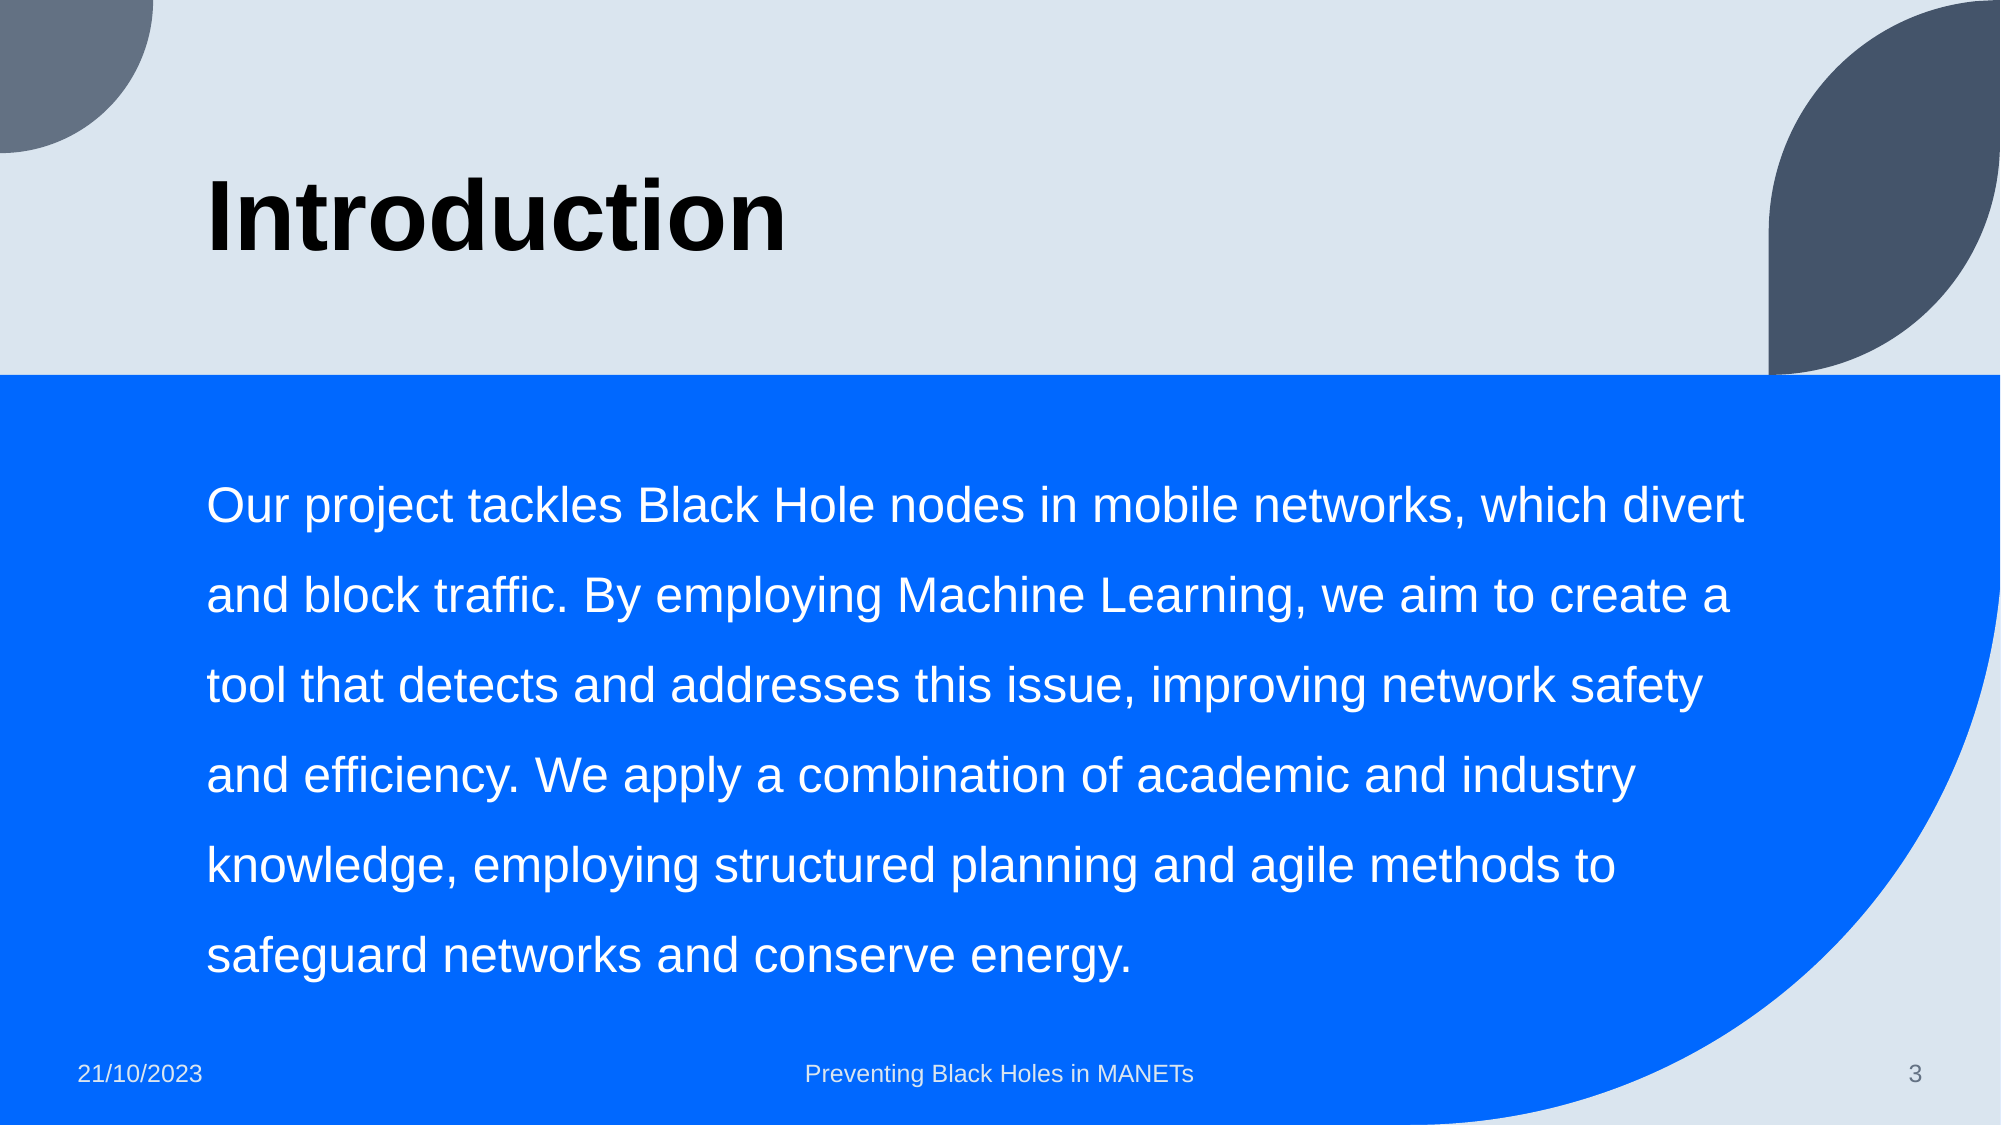

# Introduction
Our project tackles Black Hole nodes in mobile networks, which divert and block traffic. By employing Machine Learning, we aim to create a tool that detects and addresses this issue, improving network safety and efficiency. We apply a combination of academic and industry knowledge, employing structured planning and agile methods to safeguard networks and conserve energy.
21/10/2023
Preventing Black Holes in MANETs
3